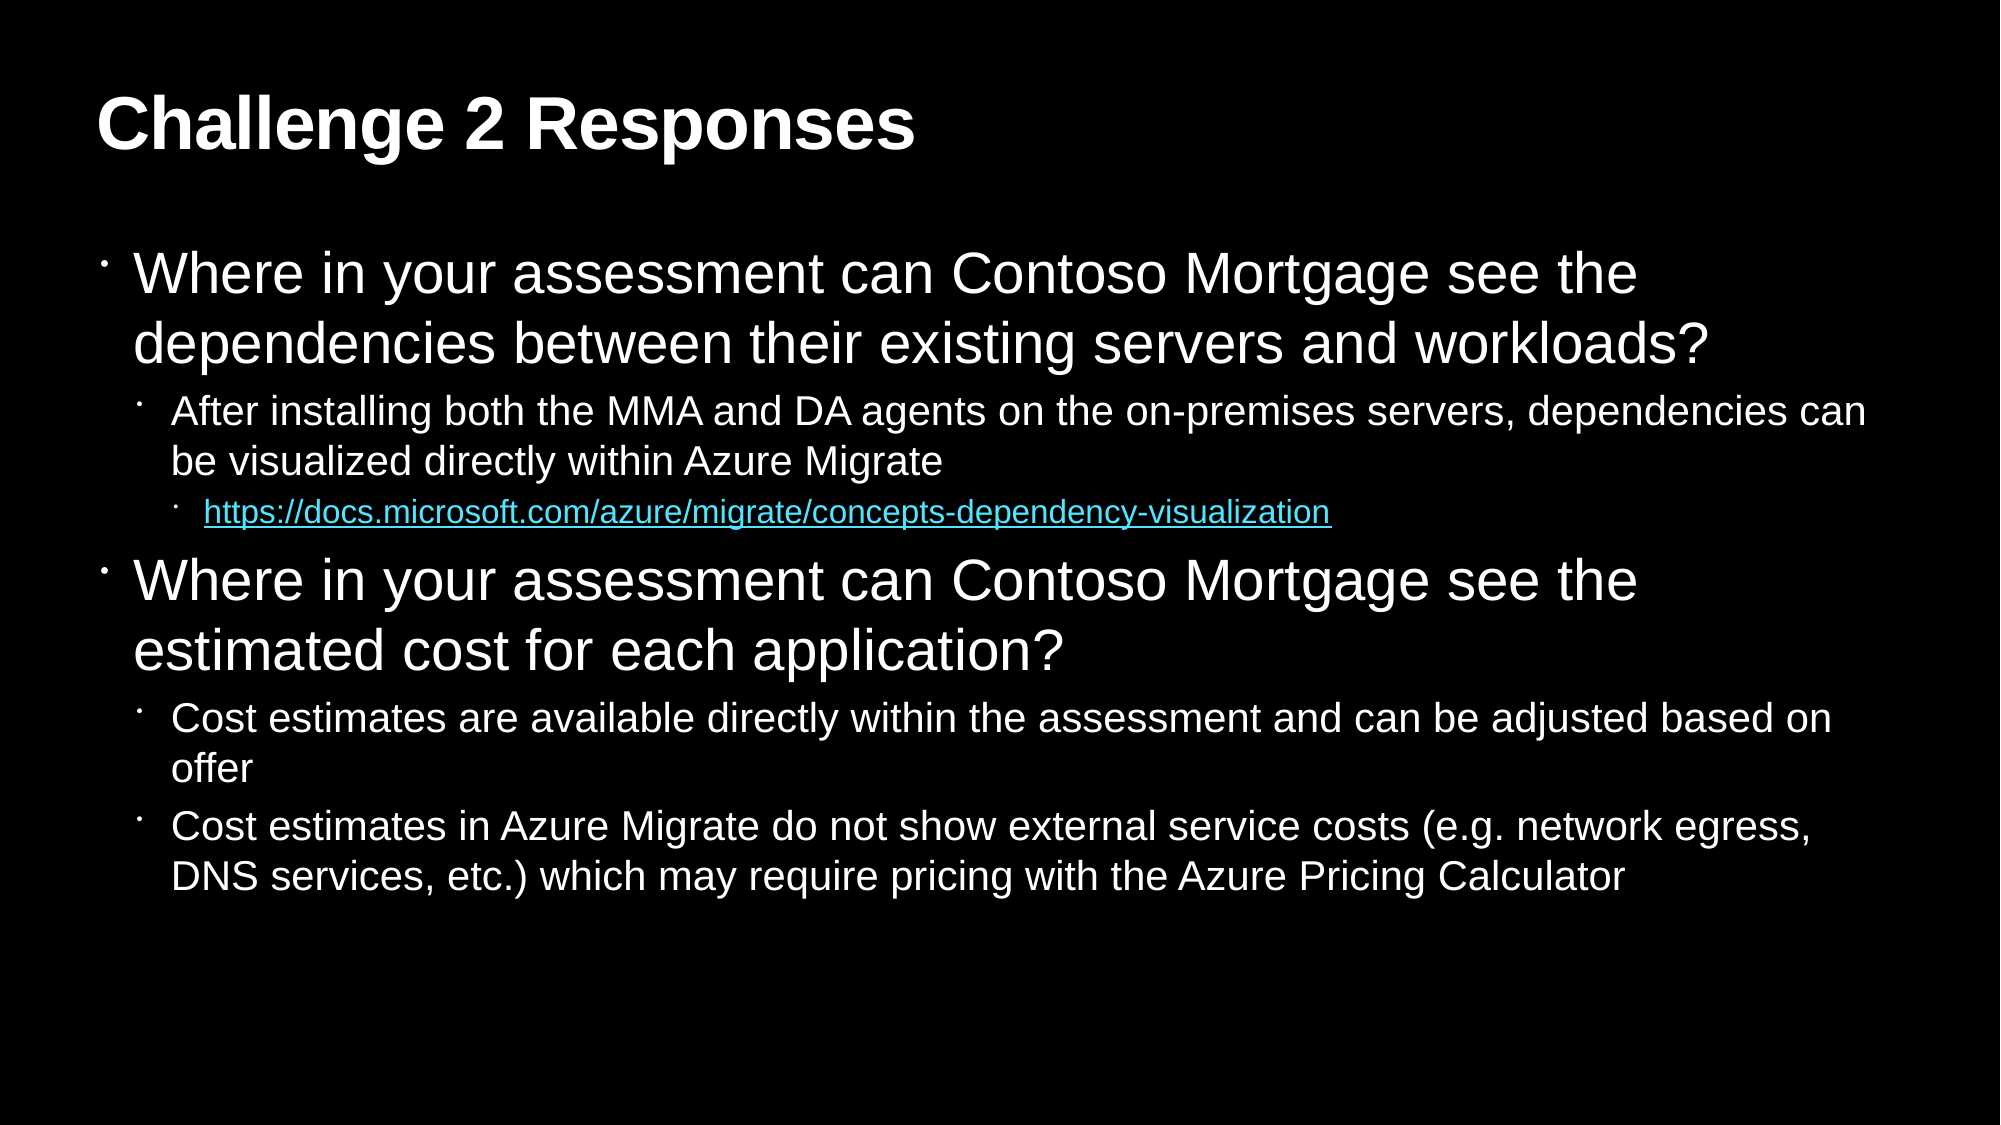

# Challenge 2 Responses
Where in your assessment can Contoso Mortgage see the dependencies between their existing servers and workloads?
After installing both the MMA and DA agents on the on-premises servers, dependencies can be visualized directly within Azure Migrate
https://docs.microsoft.com/azure/migrate/concepts-dependency-visualization
Where in your assessment can Contoso Mortgage see the estimated cost for each application?
Cost estimates are available directly within the assessment and can be adjusted based on offer
Cost estimates in Azure Migrate do not show external service costs (e.g. network egress, DNS services, etc.) which may require pricing with the Azure Pricing Calculator